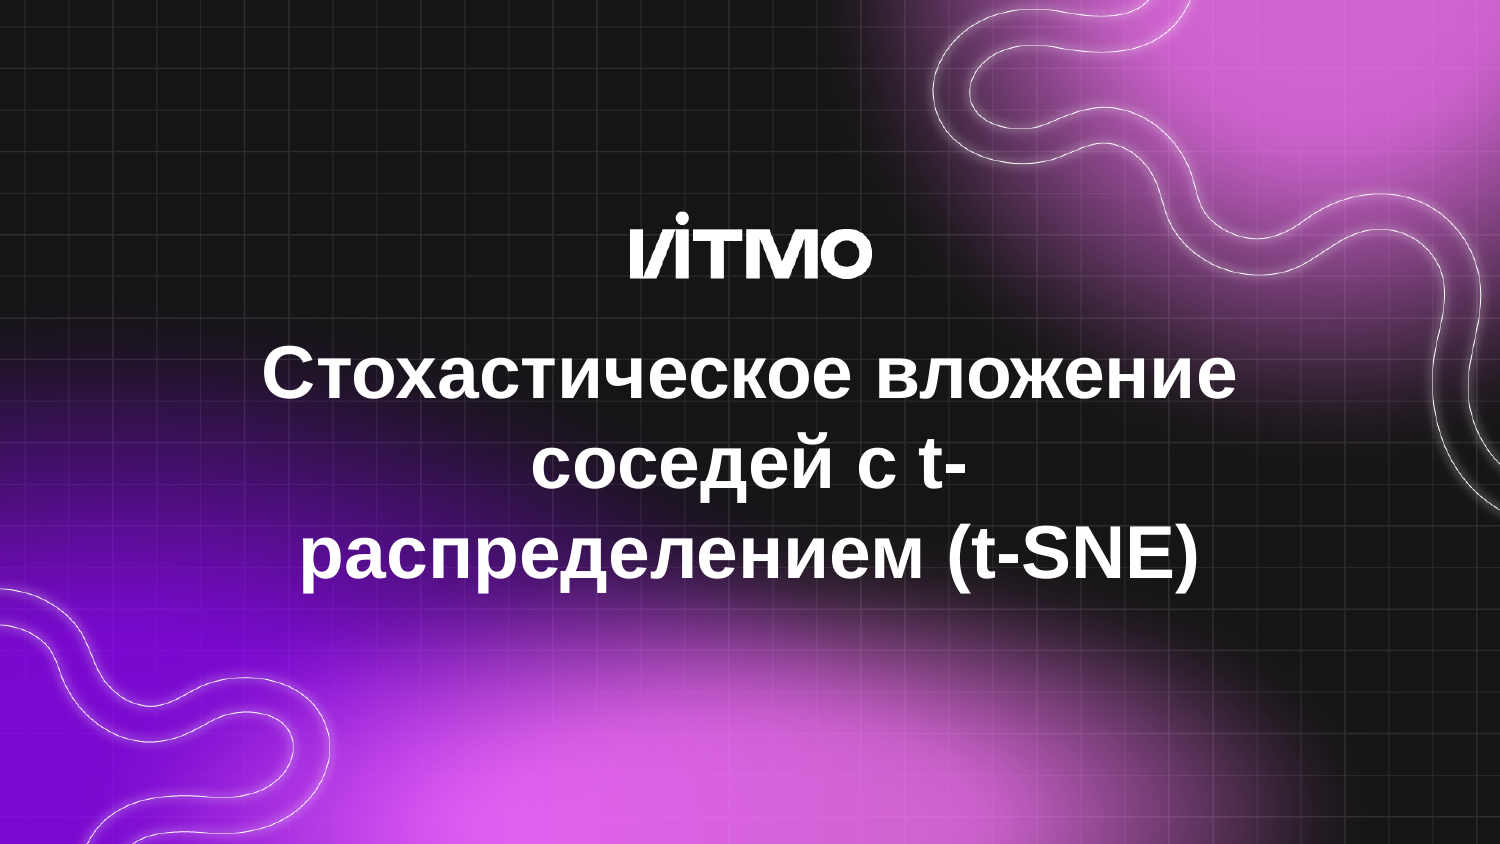

# Cтохастическое вложение соседей с t-распределением (t-SNE)